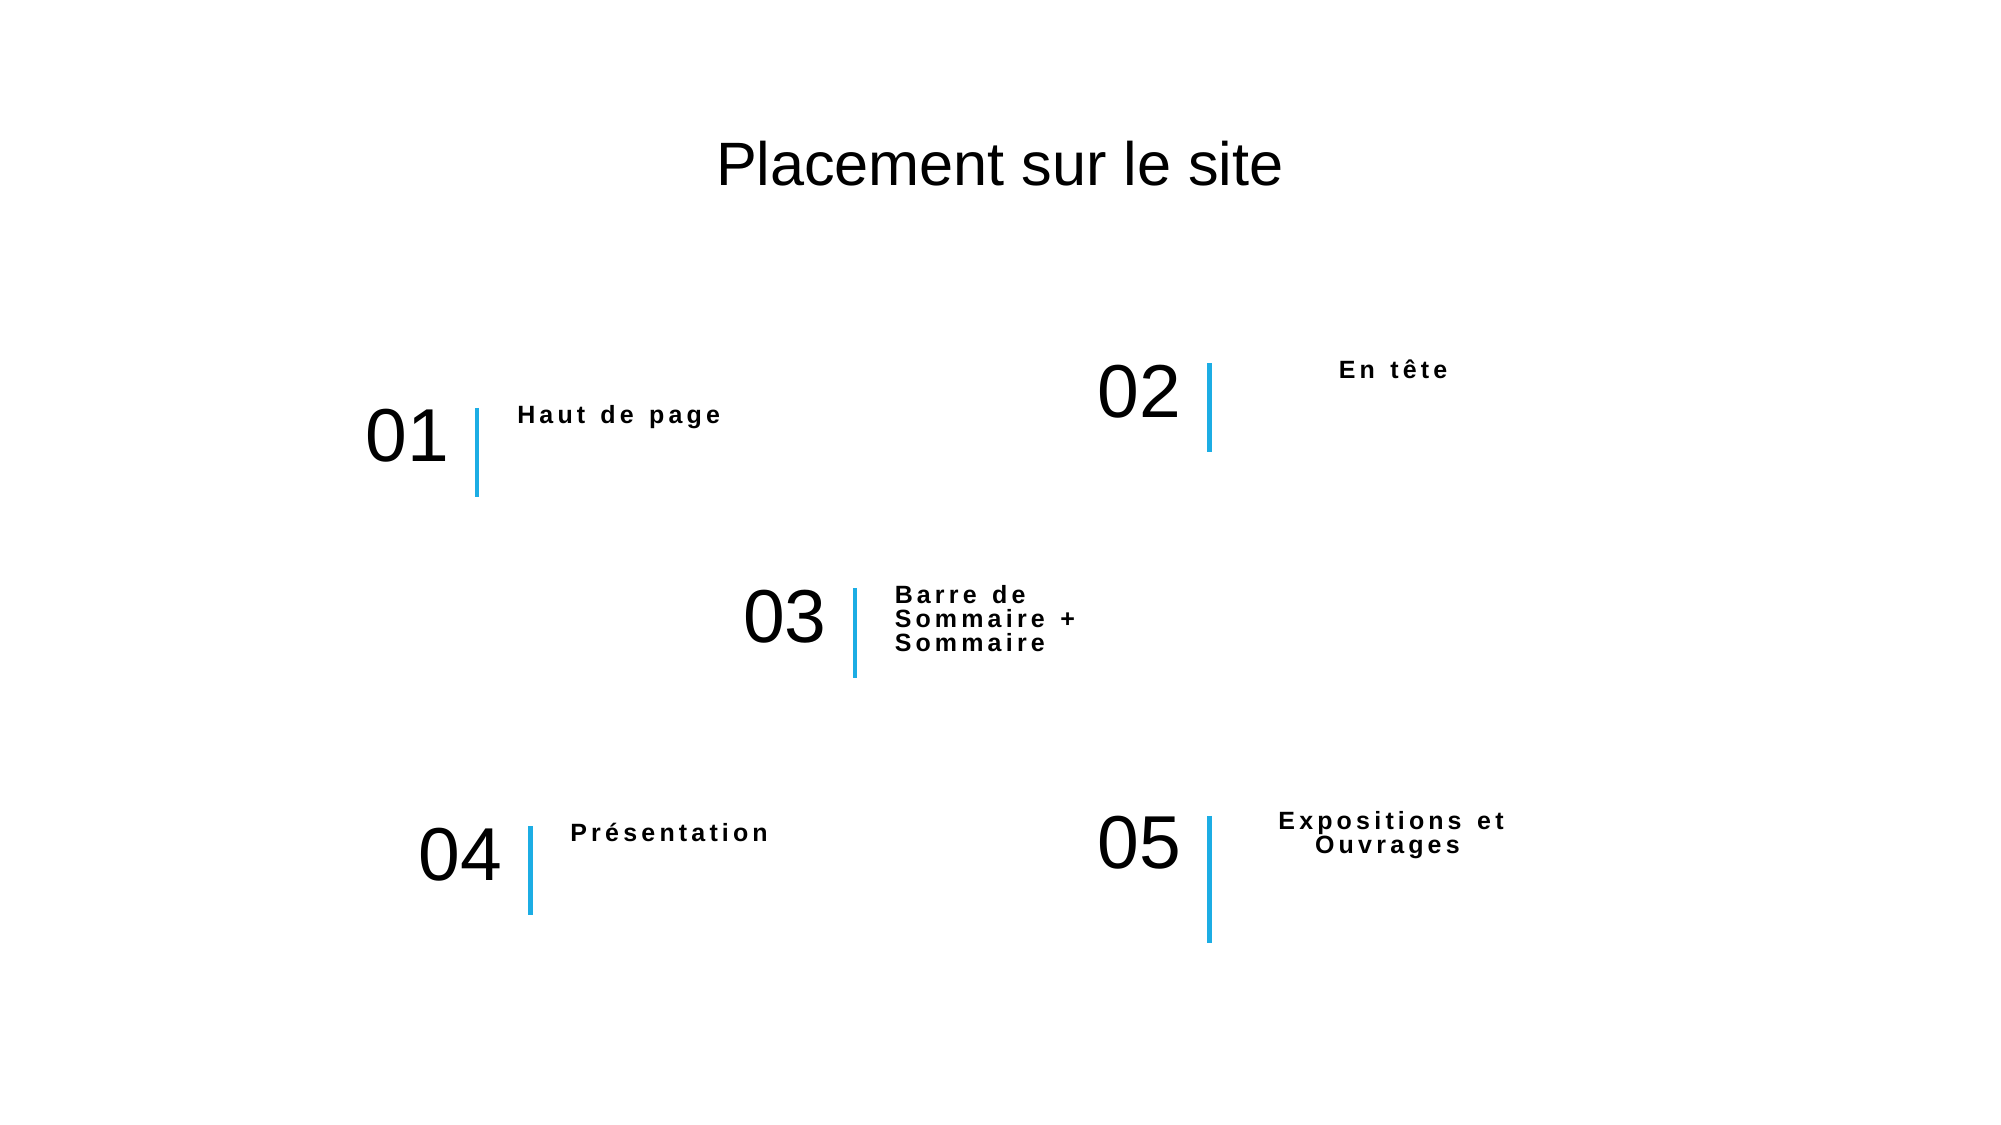

# Placement sur le site
02
En tête
01
Haut de page
03
Barre de Sommaire + Sommaire
05
Expositions et Ouvrages
04
Présentation